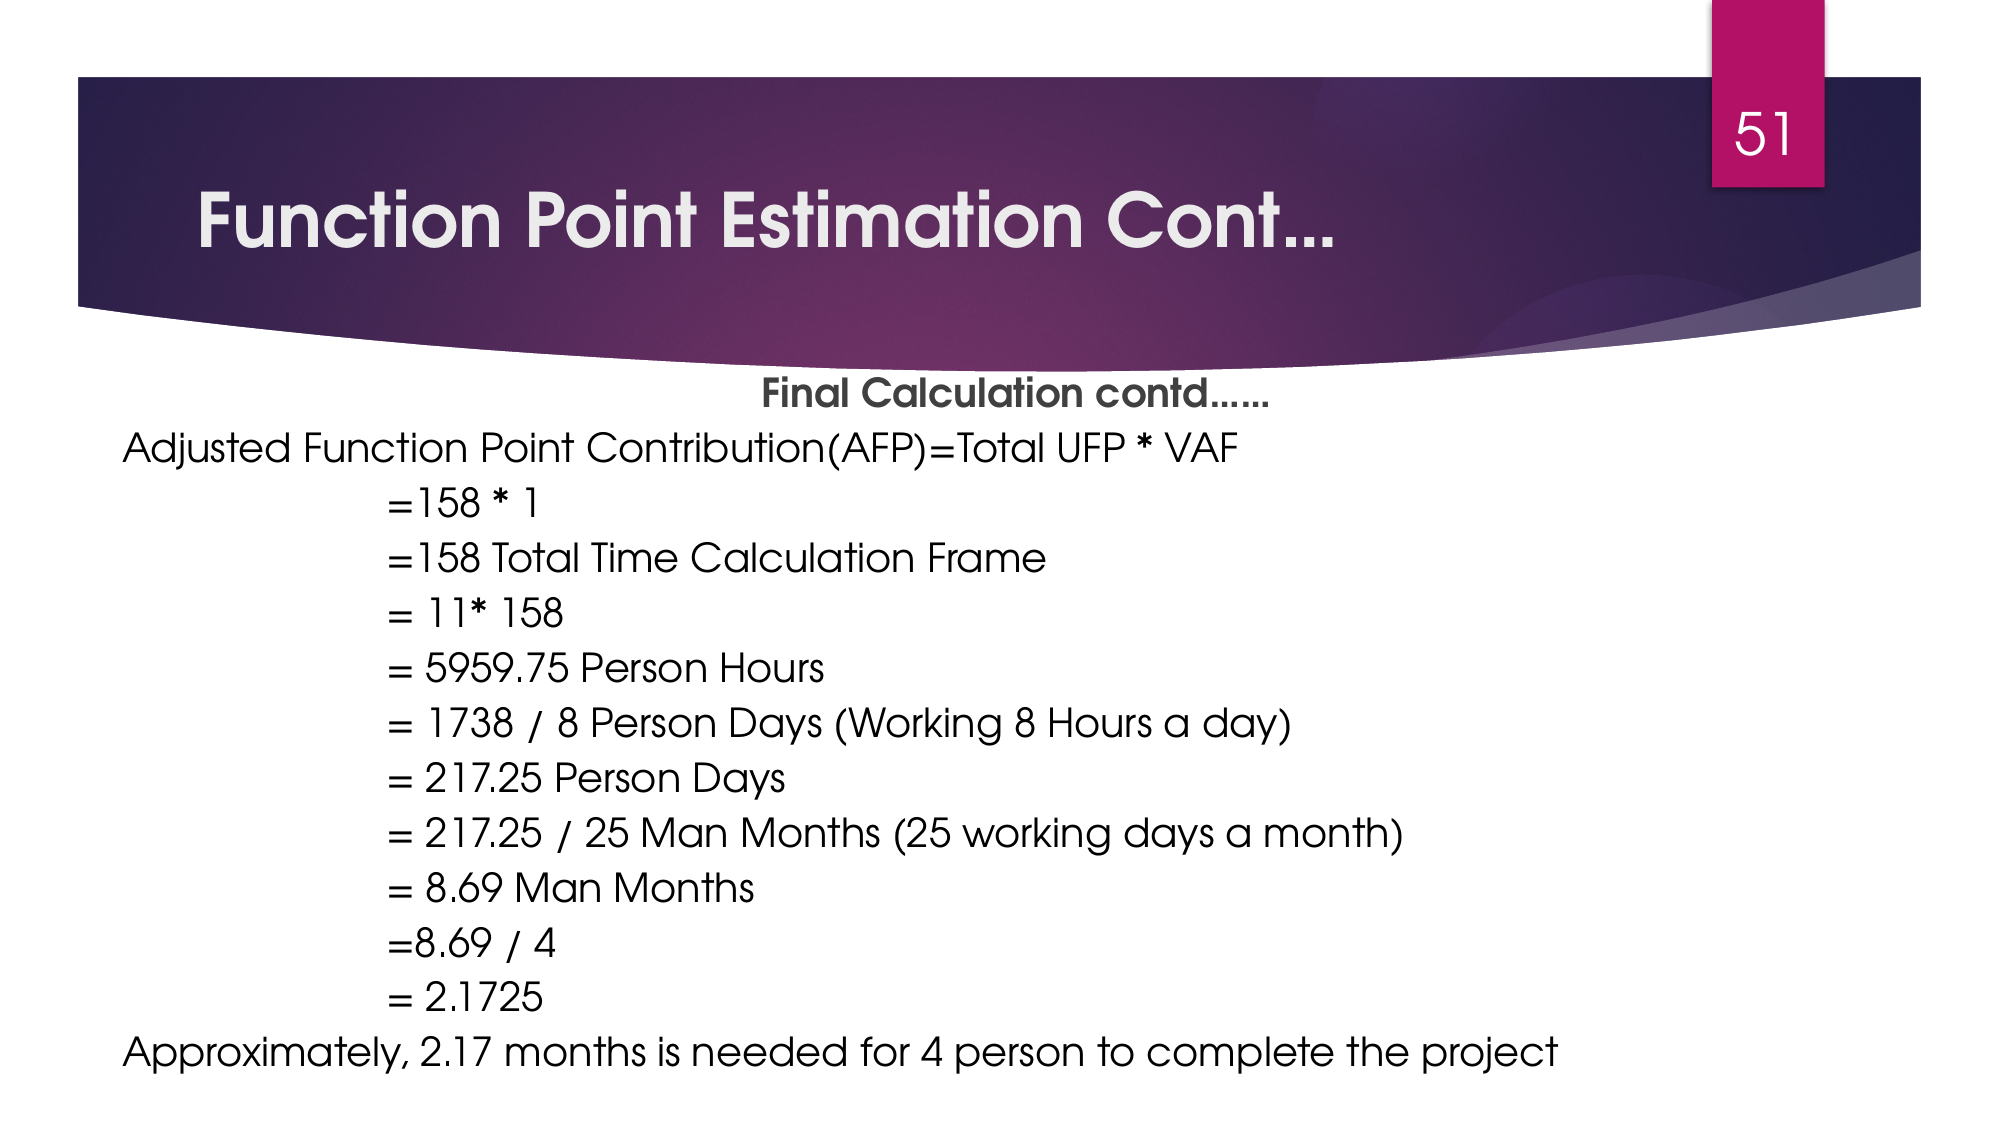

51
# Function Point Estimation Cont…
Final Calculation contd……
Adjusted Function Point Contribution(AFP)=Total UFP * VAF
                        =158 * 1
                        =158 Total Time Calculation Frame
                        = 11* 158
                        = 5959.75 Person Hours
                        = 1738 / 8 Person Days (Working 8 Hours a day)
                        = 217.25 Person Days
                        = 217.25 / 25 Man Months (25 working days a month)
                        = 8.69 Man Months
                        =8.69 / 4
                        = 2.1725
Approximately, 2.17 months is needed for 4 person to complete the project